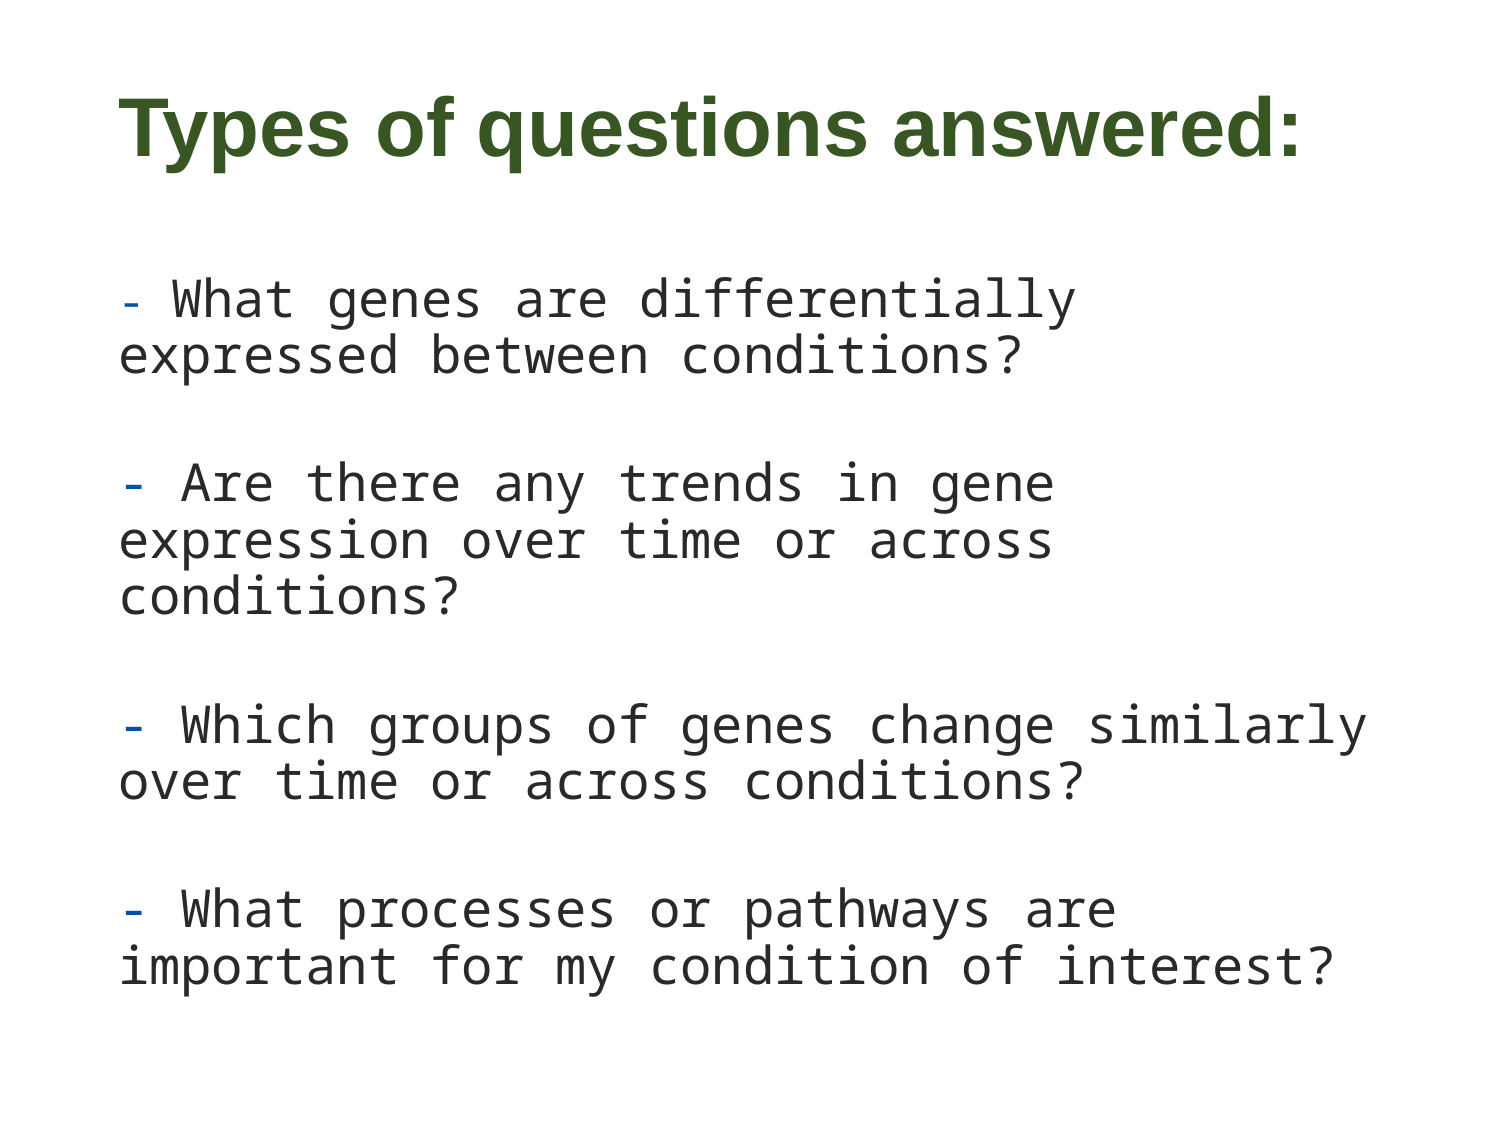

# Types of questions answered:
- What genes are differentially expressed between conditions?
- Are there any trends in gene expression over time or across conditions?
- Which groups of genes change similarly over time or across conditions?
- What processes or pathways are important for my condition of interest?